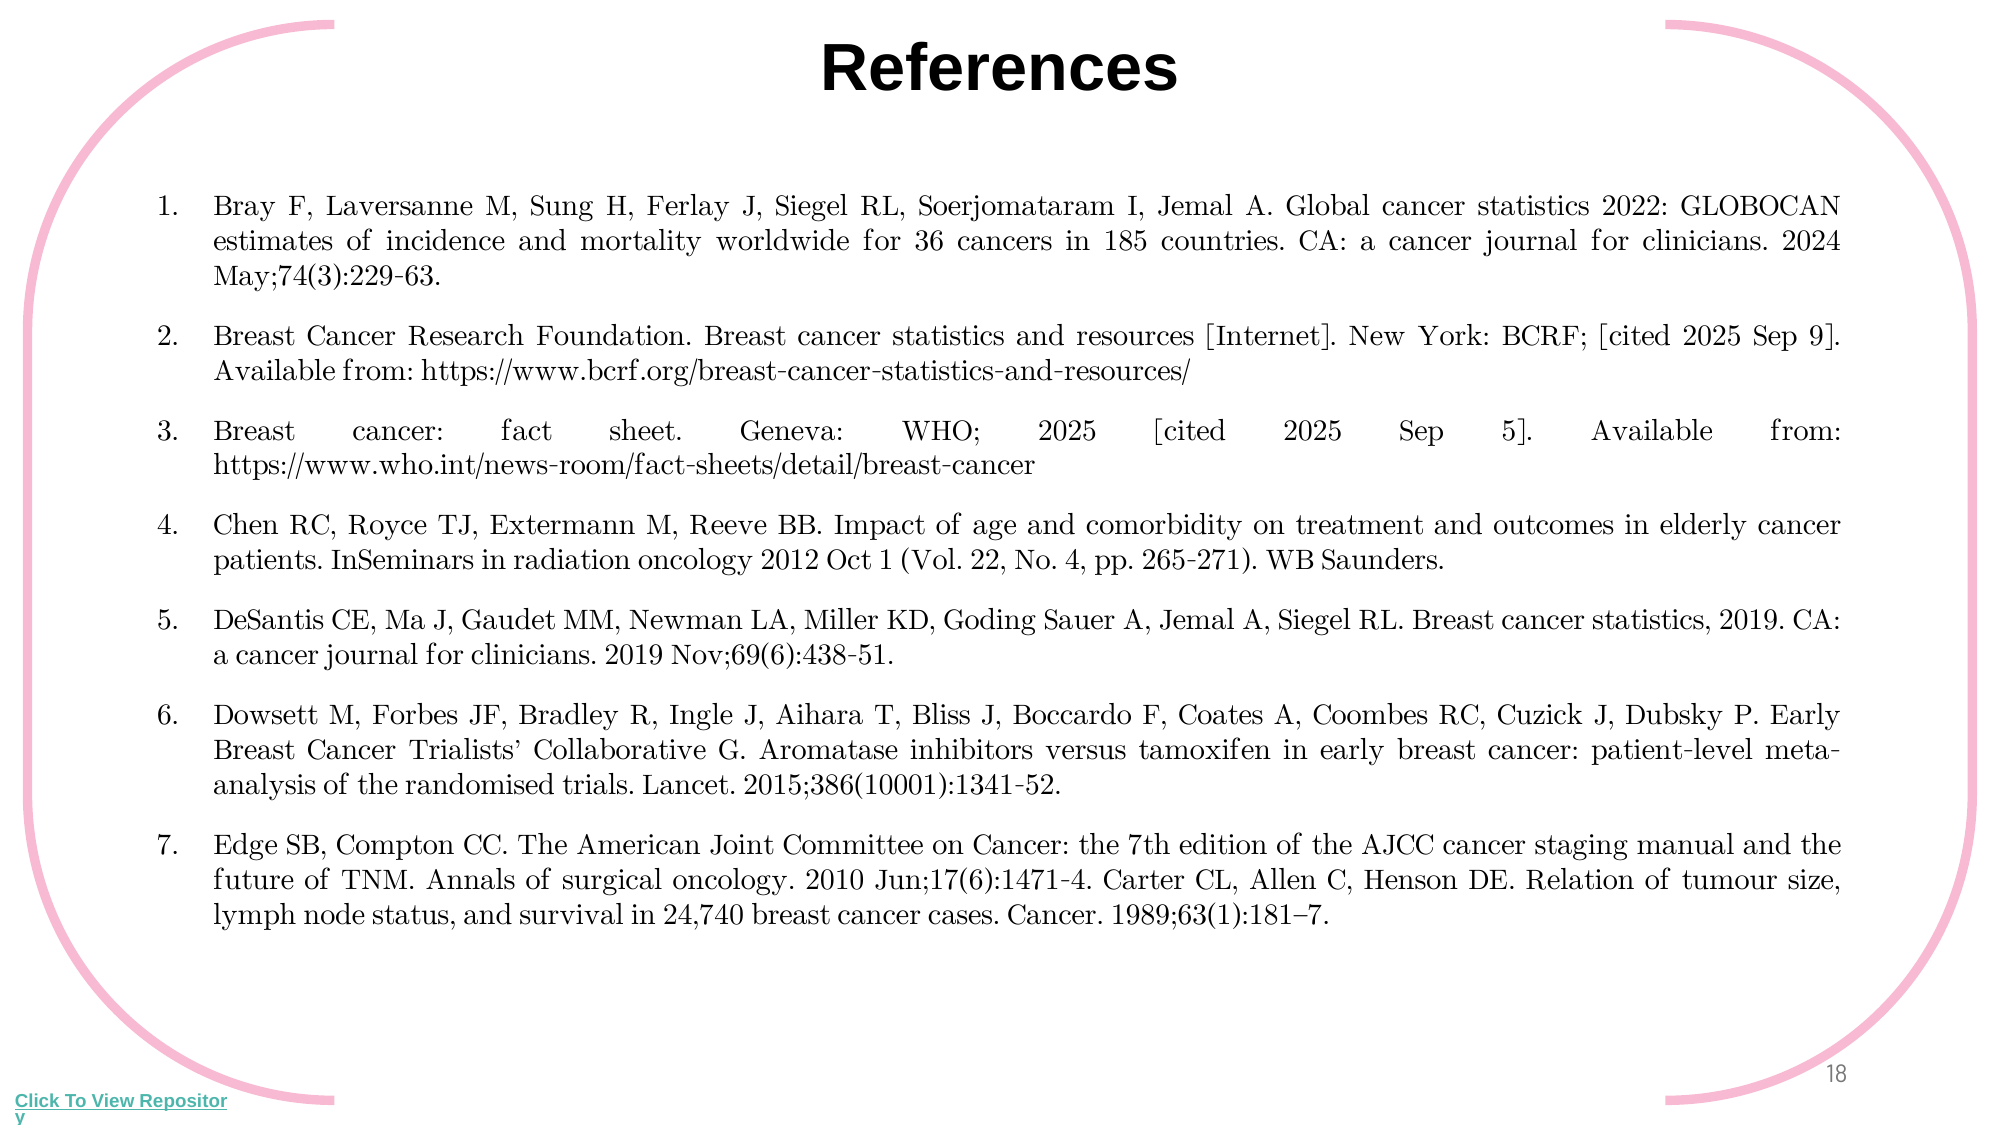

References

Bray F, Laversanne M, Sung H, Ferlay J, Siegel RL, Soerjomataram I, Jemal A. Global cancer statistics 2022: GLOBOCAN estimates of incidence and mortality worldwide for 36 cancers in 185 countries. CA: a cancer journal for clinicians. 2024 May;74(3):229-63.
Breast Cancer Research Foundation. Breast cancer statistics and resources [Internet]. New York: BCRF; [cited 2025 Sep 9]. Available from: https://www.bcrf.org/breast-cancer-statistics-and-resources/
Breast cancer: fact sheet. Geneva: WHO; 2025 [cited 2025 Sep 5]. Available from: https://www.who.int/news-room/fact-sheets/detail/breast-cancer
Chen RC, Royce TJ, Extermann M, Reeve BB. Impact of age and comorbidity on treatment and outcomes in elderly cancer patients. InSeminars in radiation oncology 2012 Oct 1 (Vol. 22, No. 4, pp. 265-271). WB Saunders.
DeSantis CE, Ma J, Gaudet MM, Newman LA, Miller KD, Goding Sauer A, Jemal A, Siegel RL. Breast cancer statistics, 2019. CA: a cancer journal for clinicians. 2019 Nov;69(6):438-51.
Dowsett M, Forbes JF, Bradley R, Ingle J, Aihara T, Bliss J, Boccardo F, Coates A, Coombes RC, Cuzick J, Dubsky P. Early Breast Cancer Trialists’ Collaborative G. Aromatase inhibitors versus tamoxifen in early breast cancer: patient-level meta-analysis of the randomised trials. Lancet. 2015;386(10001):1341-52.
Edge SB, Compton CC. The American Joint Committee on Cancer: the 7th edition of the AJCC cancer staging manual and the future of TNM. Annals of surgical oncology. 2010 Jun;17(6):1471-4. Carter CL, Allen C, Henson DE. Relation of tumour size, lymph node status, and survival in 24,740 breast cancer cases. Cancer. 1989;63(1):181–7.
18
Click To View Repository